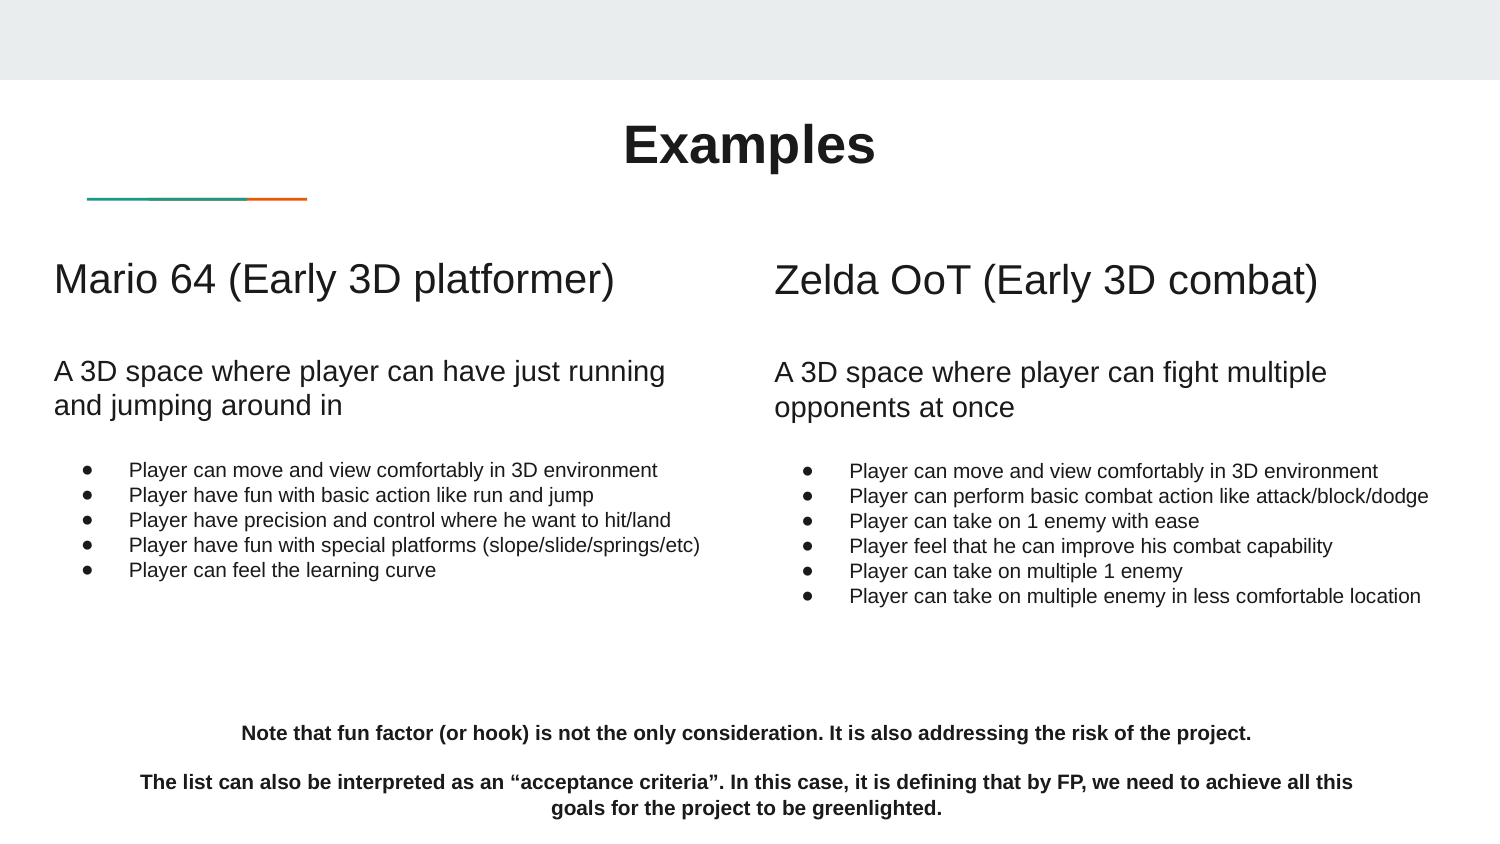

# Examples
Mario 64 (Early 3D platformer)

A 3D space where player can have just running and jumping around in

Player can move and view comfortably in 3D environment
Player have fun with basic action like run and jump
Player have precision and control where he want to hit/land
Player have fun with special platforms (slope/slide/springs/etc)
Player can feel the learning curve
Zelda OoT (Early 3D combat)

A 3D space where player can fight multiple opponents at once

Player can move and view comfortably in 3D environment
Player can perform basic combat action like attack/block/dodge
Player can take on 1 enemy with ease
Player feel that he can improve his combat capability
Player can take on multiple 1 enemy
Player can take on multiple enemy in less comfortable location
Note that fun factor (or hook) is not the only consideration. It is also addressing the risk of the project.
The list can also be interpreted as an “acceptance criteria”. In this case, it is defining that by FP, we need to achieve all this goals for the project to be greenlighted.